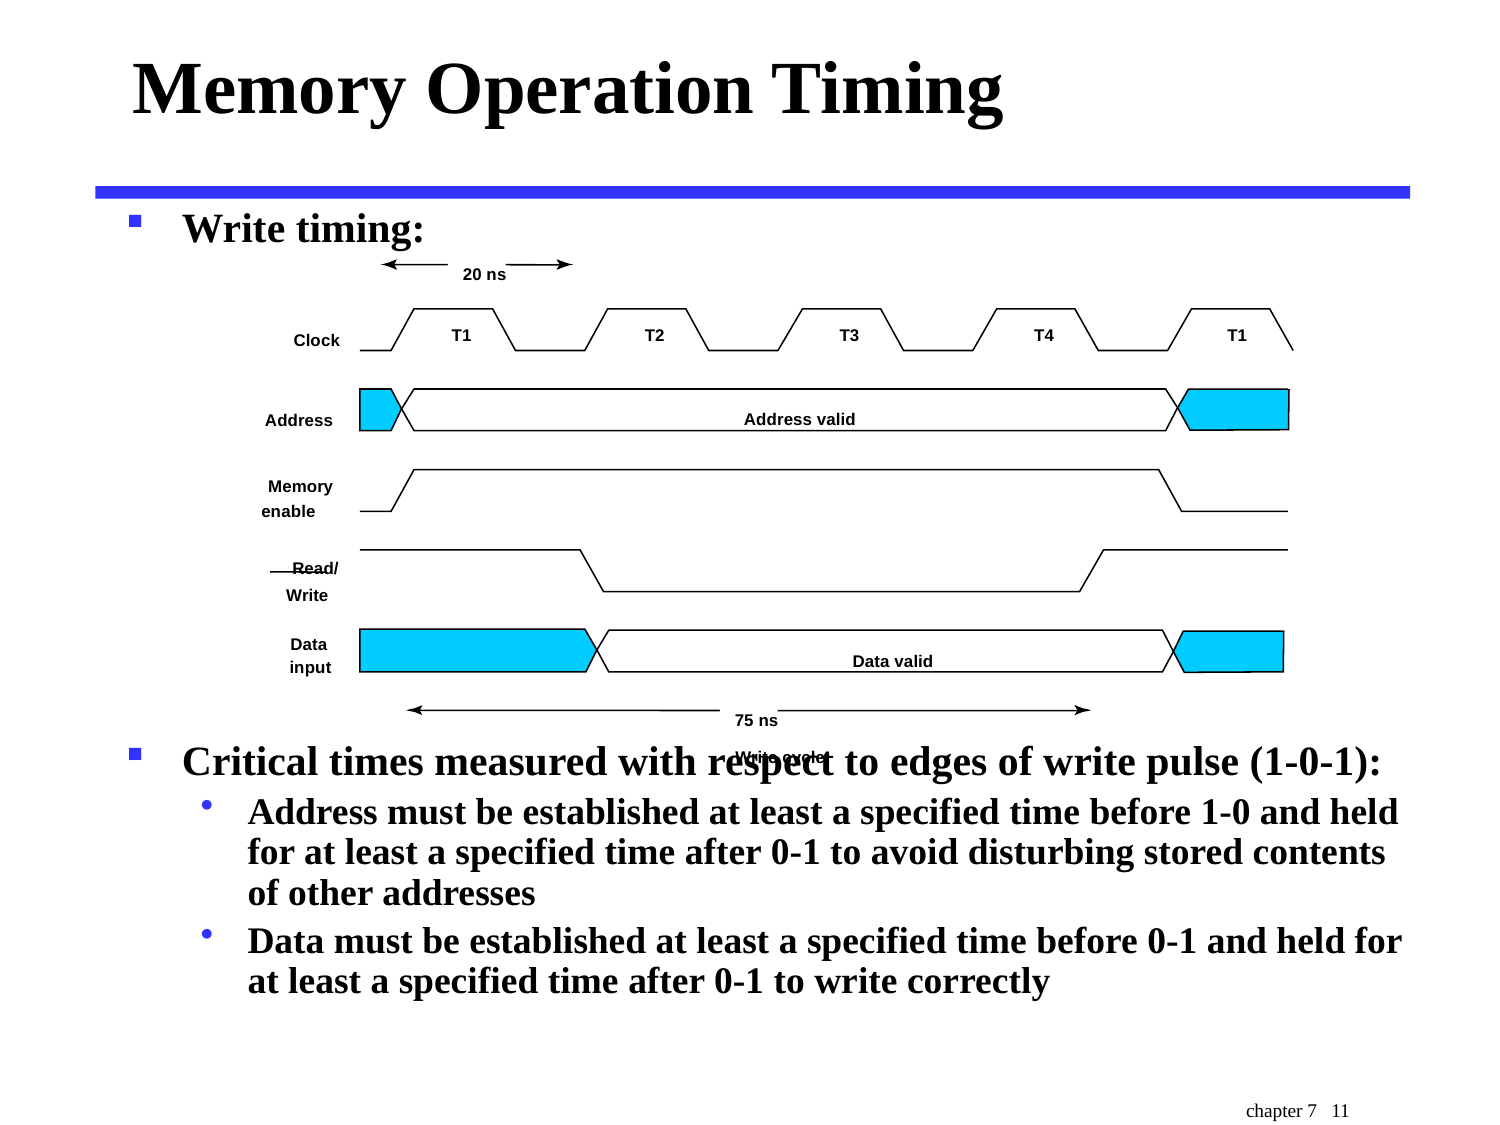

# Memory Operation Timing
Write timing:

Critical times measured with respect to edges of write pulse (1-0-1):
Address must be established at least a specified time before 1-0 and held for at least a specified time after 0-1 to avoid disturbing stored contents of other addresses
Data must be established at least a specified time before 0-1 and held for at least a specified time after 0-1 to write correctly

20 ns

T1
T2
T3
T4
T1

Clock
Address valid

Address
Memory

enable
Read/

Write

Data

Data valid

input
75 ns

Write cycle
chapter 7   11